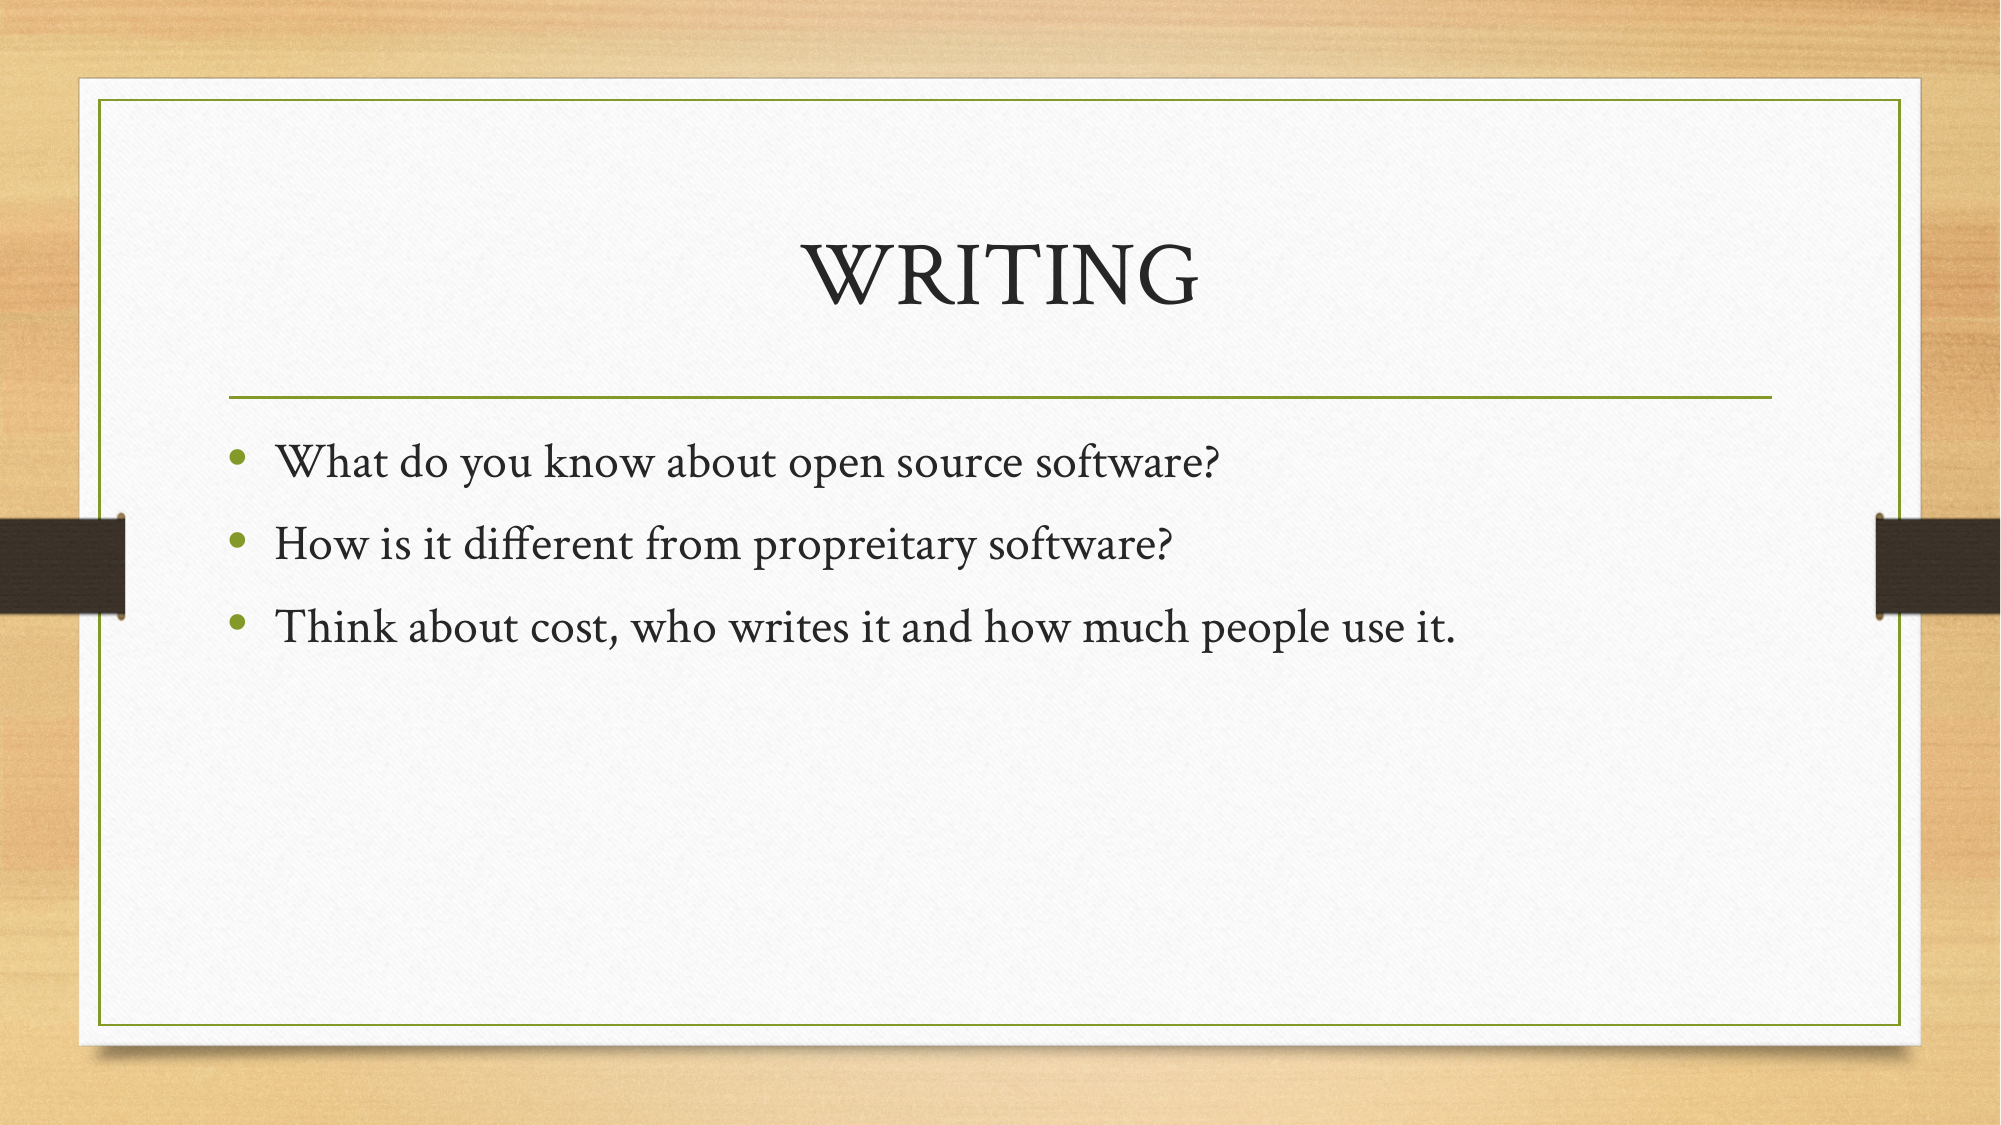

# WRITING
What do you know about open source software?
How is it different from propreitary software?
Think about cost, who writes it and how much people use it.